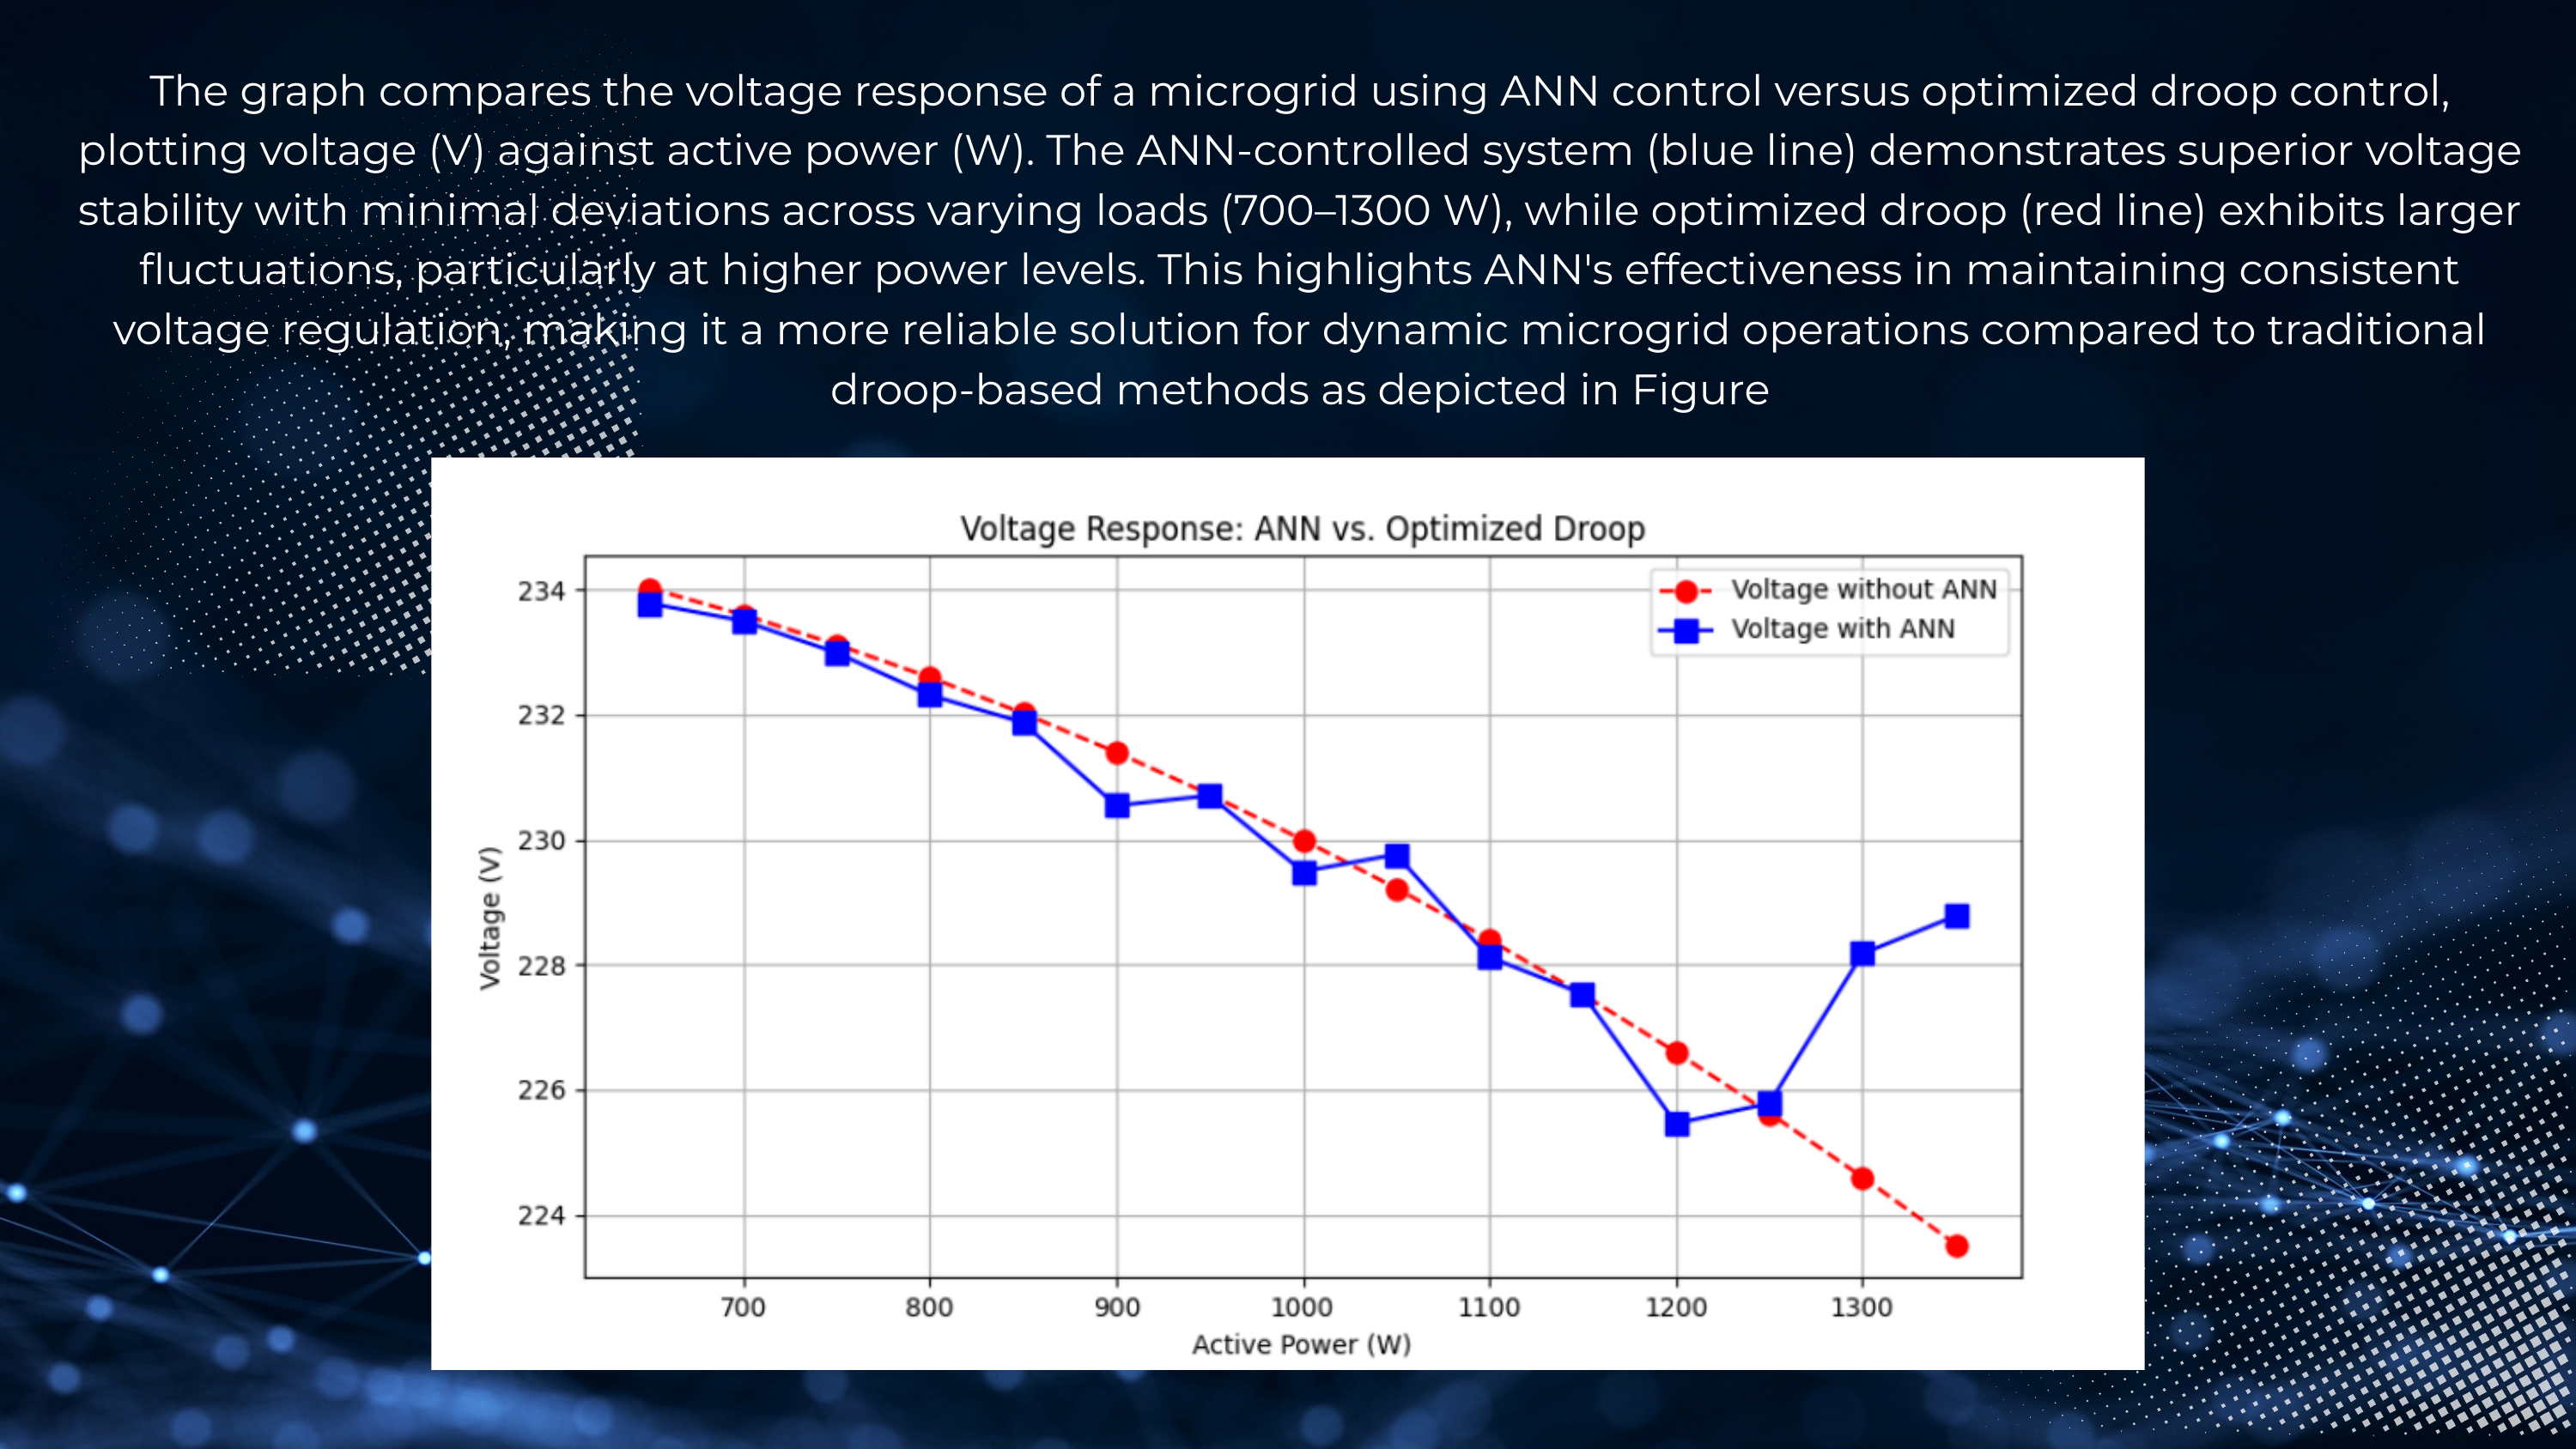

The graph compares the voltage response of a microgrid using ANN control versus optimized droop control, plotting voltage (V) against active power (W). The ANN-controlled system (blue line) demonstrates superior voltage stability with minimal deviations across varying loads (700–1300 W), while optimized droop (red line) exhibits larger fluctuations, particularly at higher power levels. This highlights ANN's effectiveness in maintaining consistent voltage regulation, making it a more reliable solution for dynamic microgrid operations compared to traditional droop-based methods as depicted in Figure